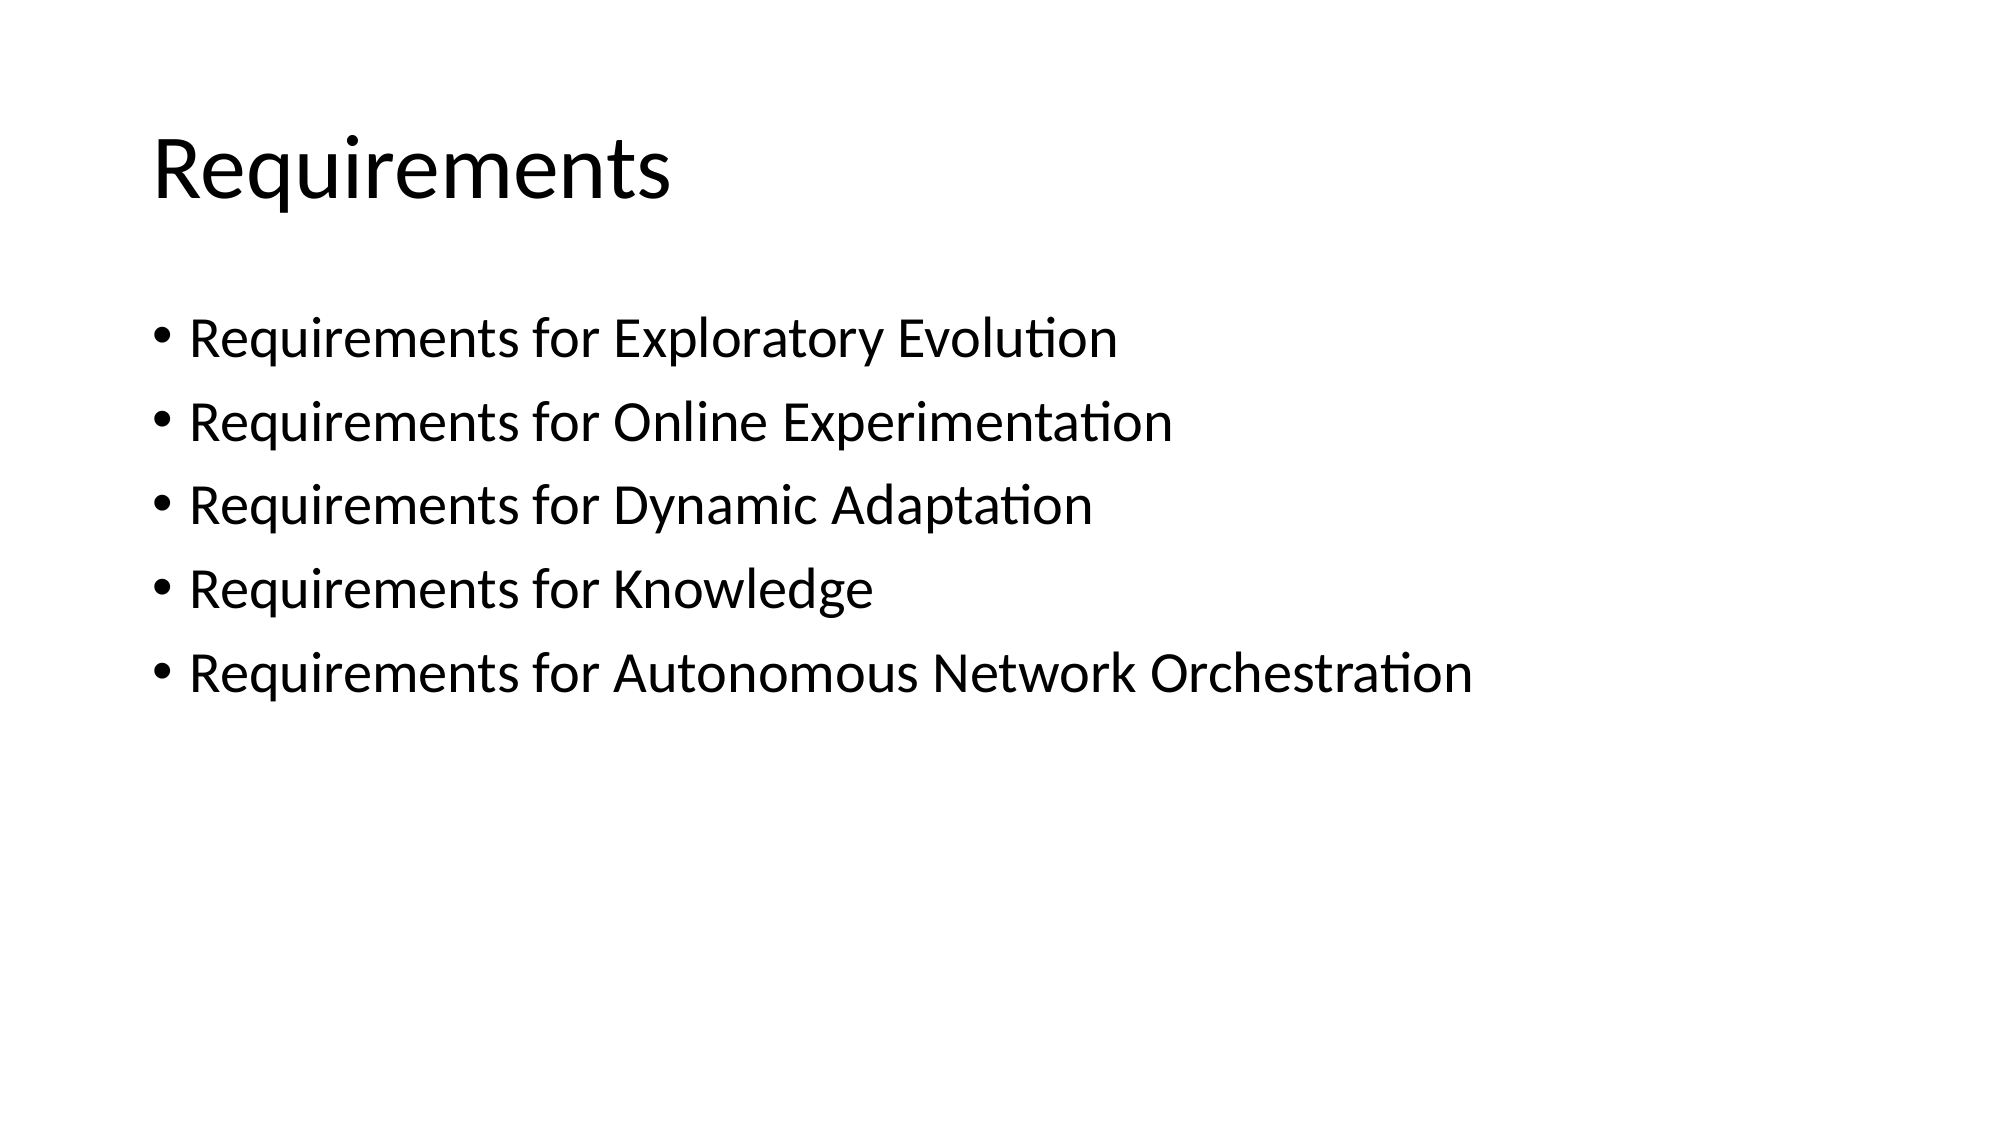

# Requirements
Requirements for Exploratory Evolution
Requirements for Online Experimentation
Requirements for Dynamic Adaptation
Requirements for Knowledge
Requirements for Autonomous Network Orchestration